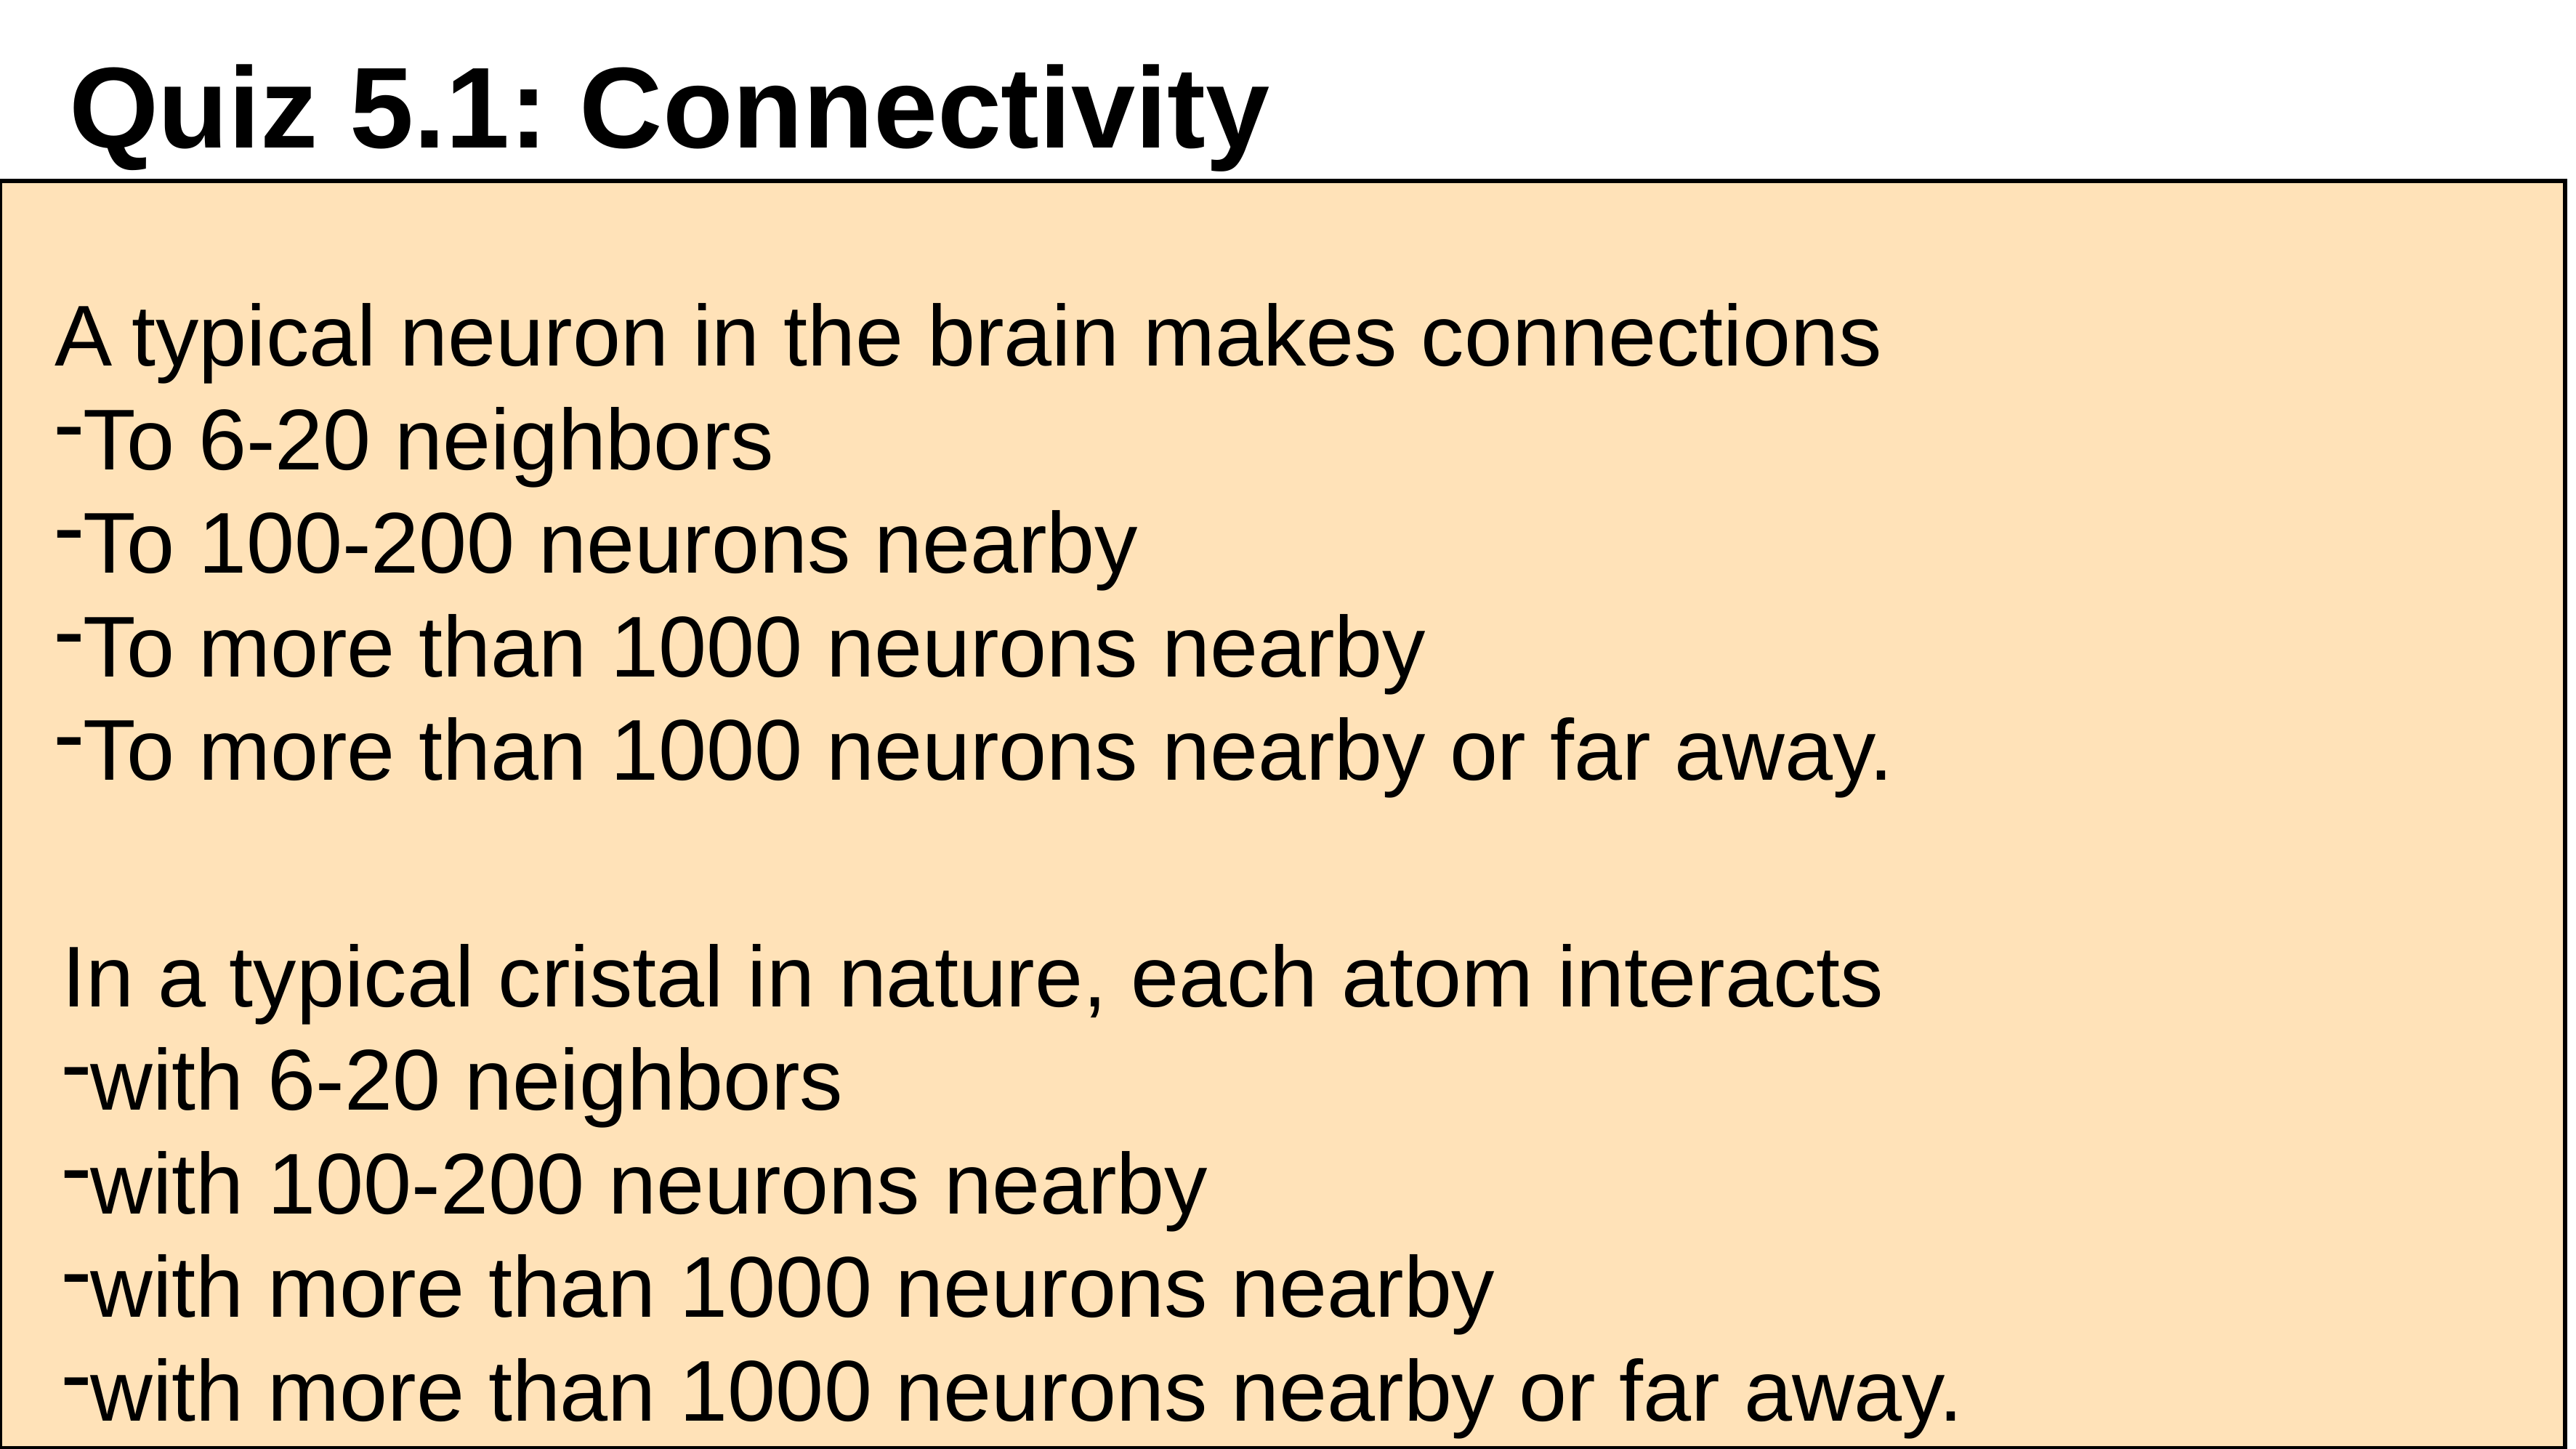

Quiz 5.1: Connectivity

A typical neuron in the brain makes connections
To 6-20 neighbors
To 100-200 neurons nearby
To more than 1000 neurons nearby
To more than 1000 neurons nearby or far away.
In a typical cristal in nature, each atom interacts
with 6-20 neighbors
with 100-200 neurons nearby
with more than 1000 neurons nearby
with more than 1000 neurons nearby or far away.